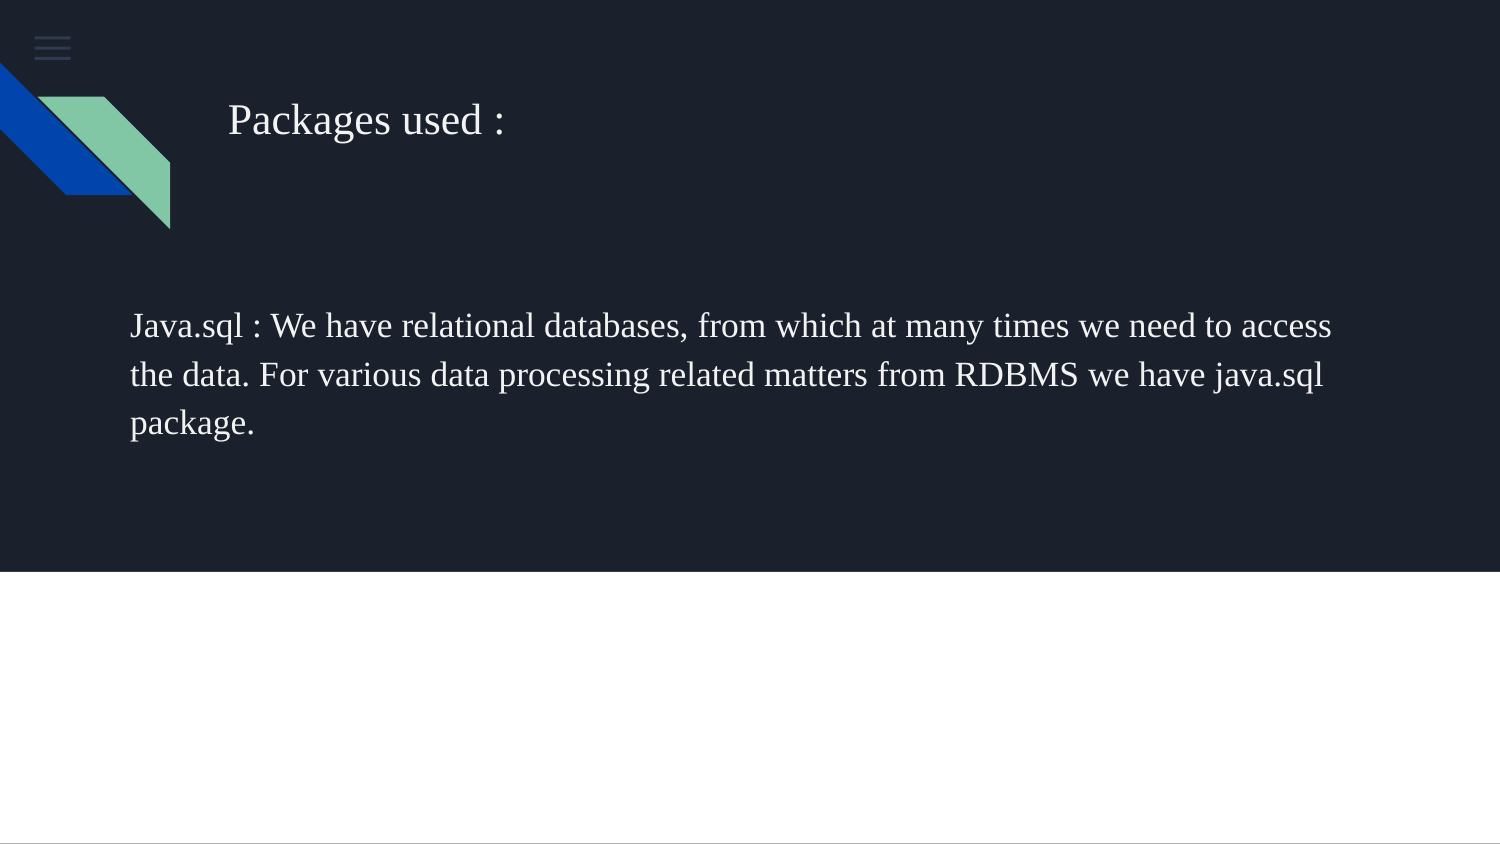

Packages used :
# Java.sql : We have relational databases, from which at many times we need to access the data. For various data processing related matters from RDBMS we have java.sql package.